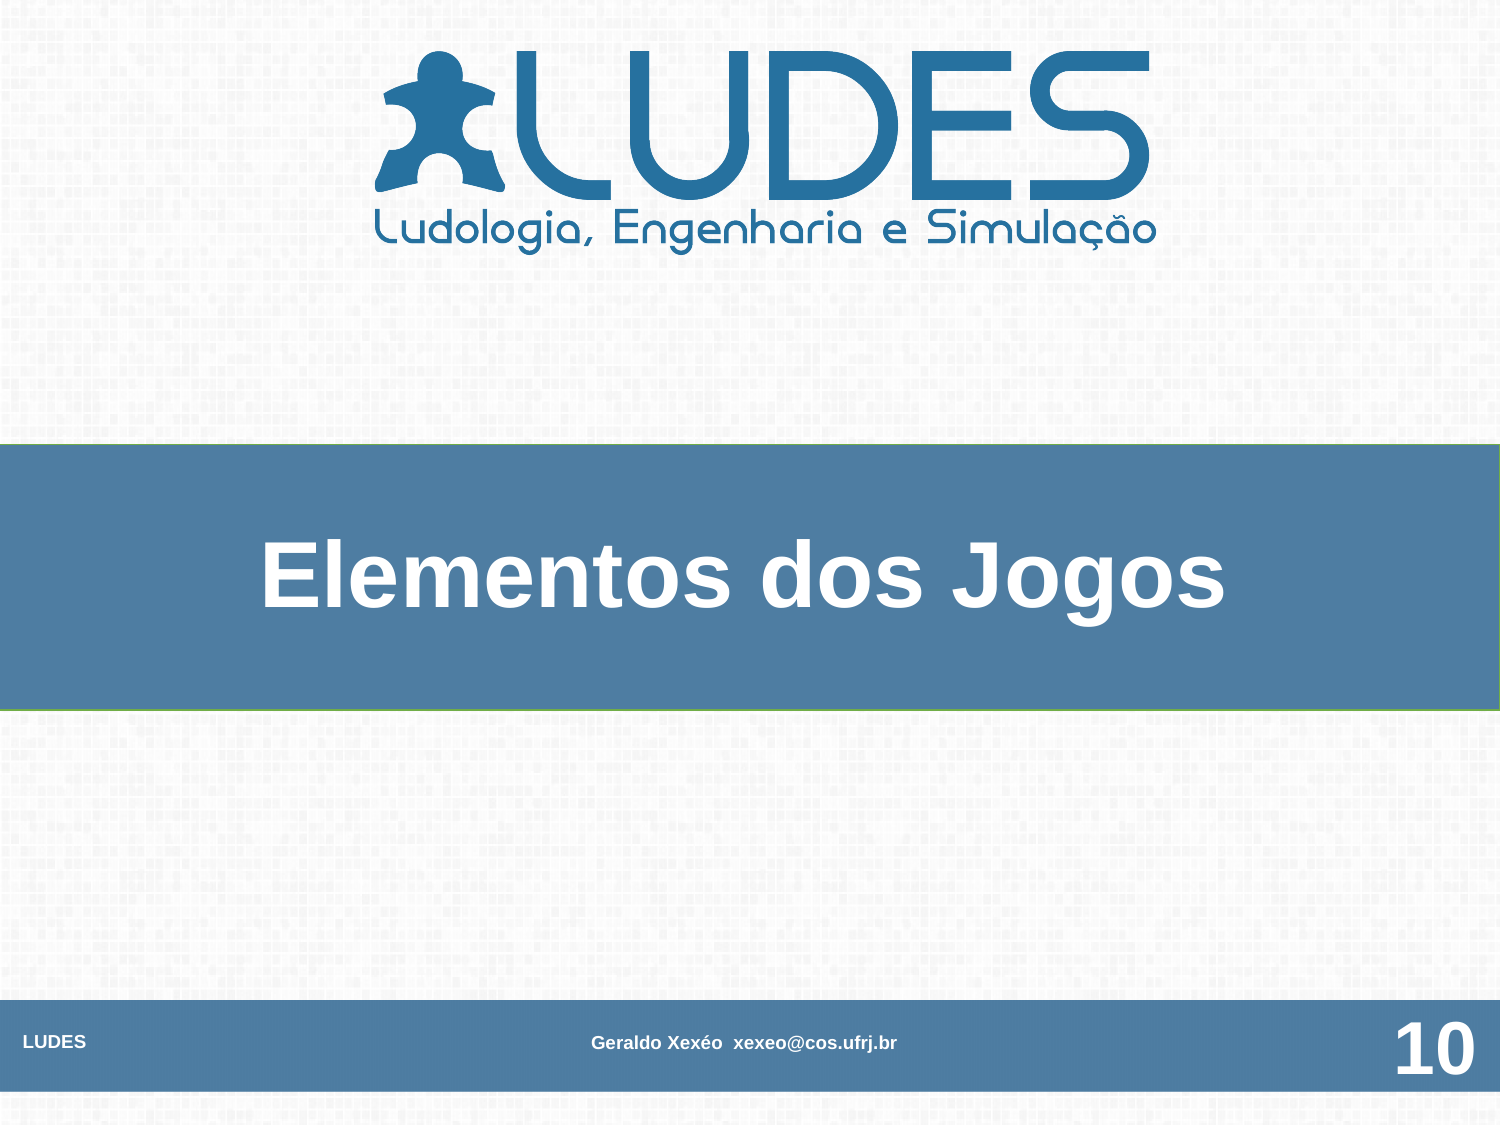

# Elementos dos Jogos

LUDES
Geraldo Xexéo  xexeo@cos.ufrj.br
10